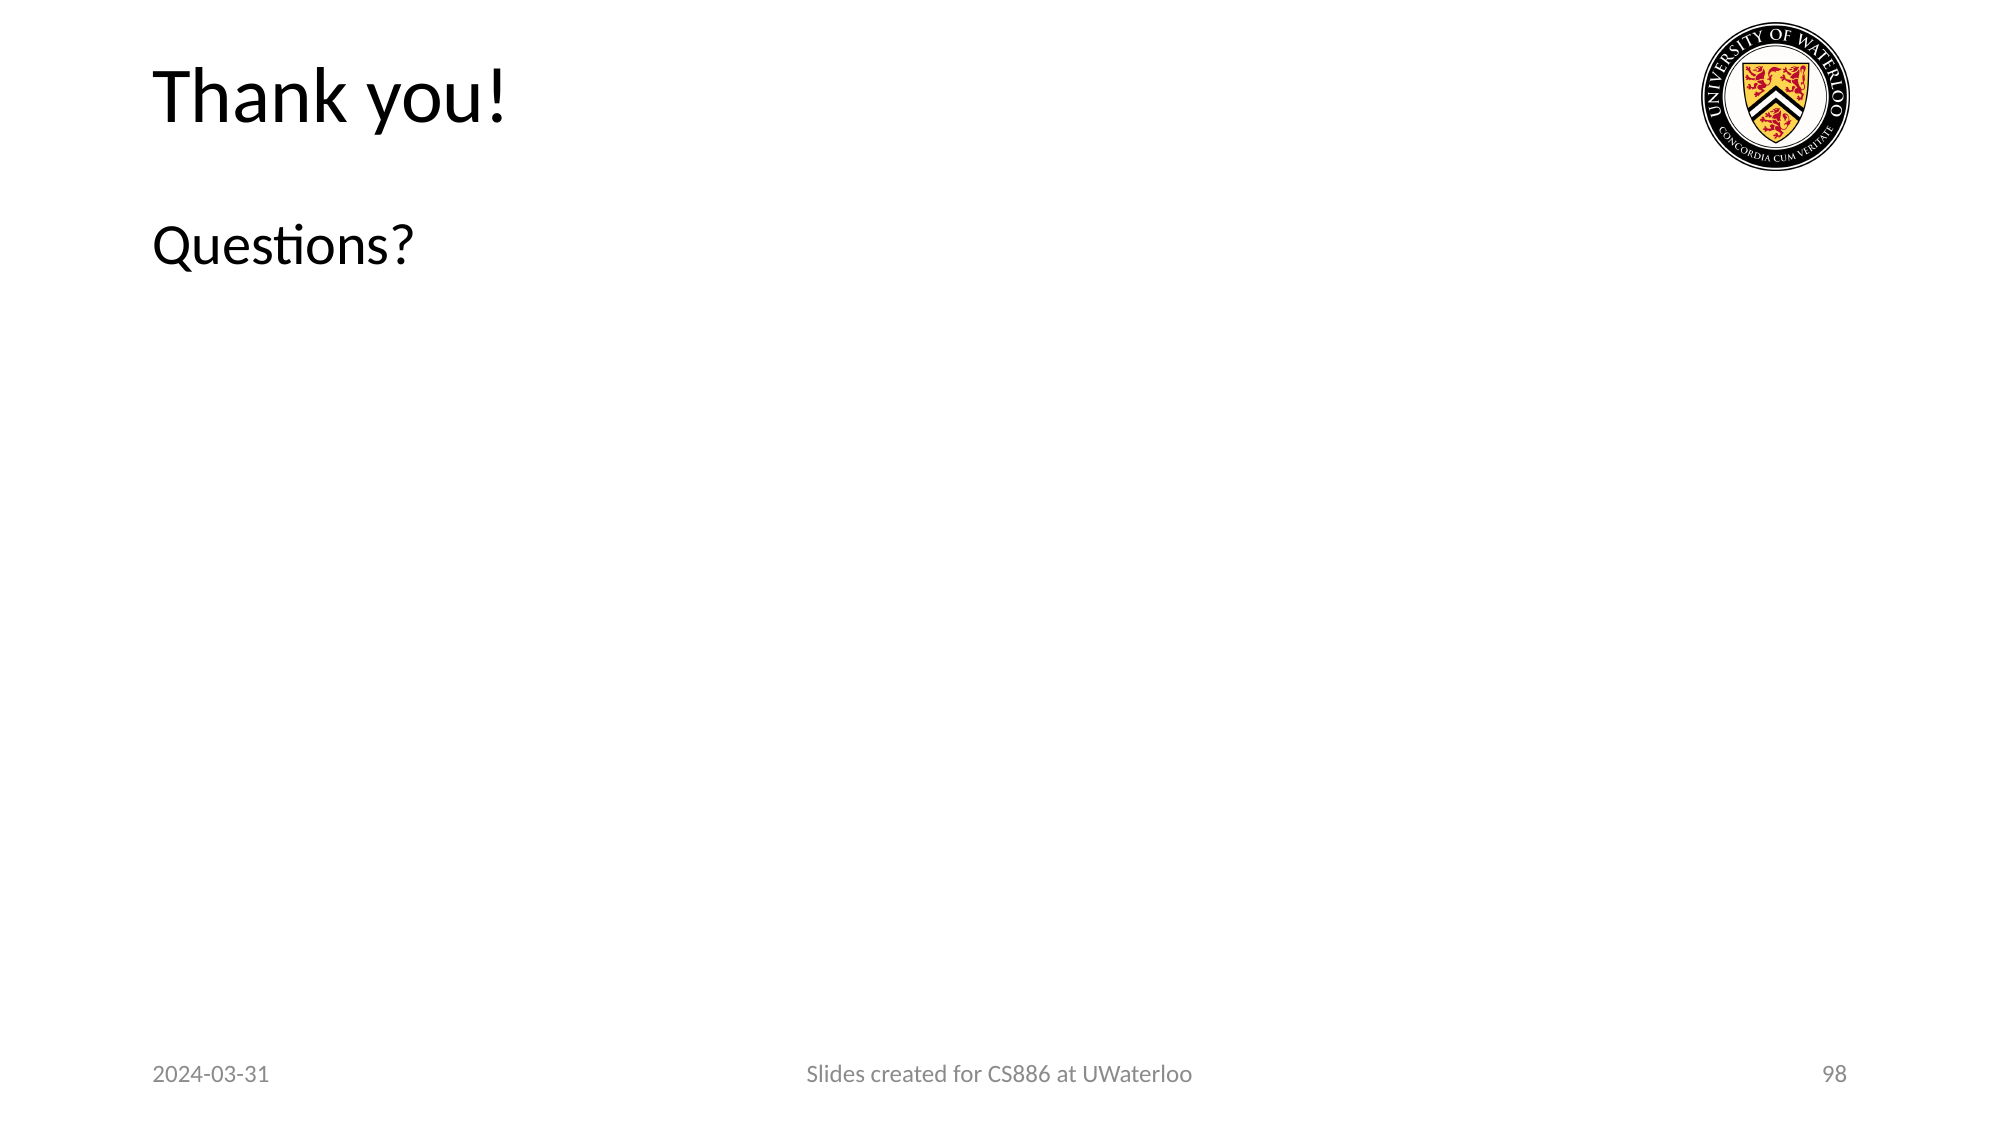

# Thank you!
Questions?
2024-03-31
Slides created for CS886 at UWaterloo
98